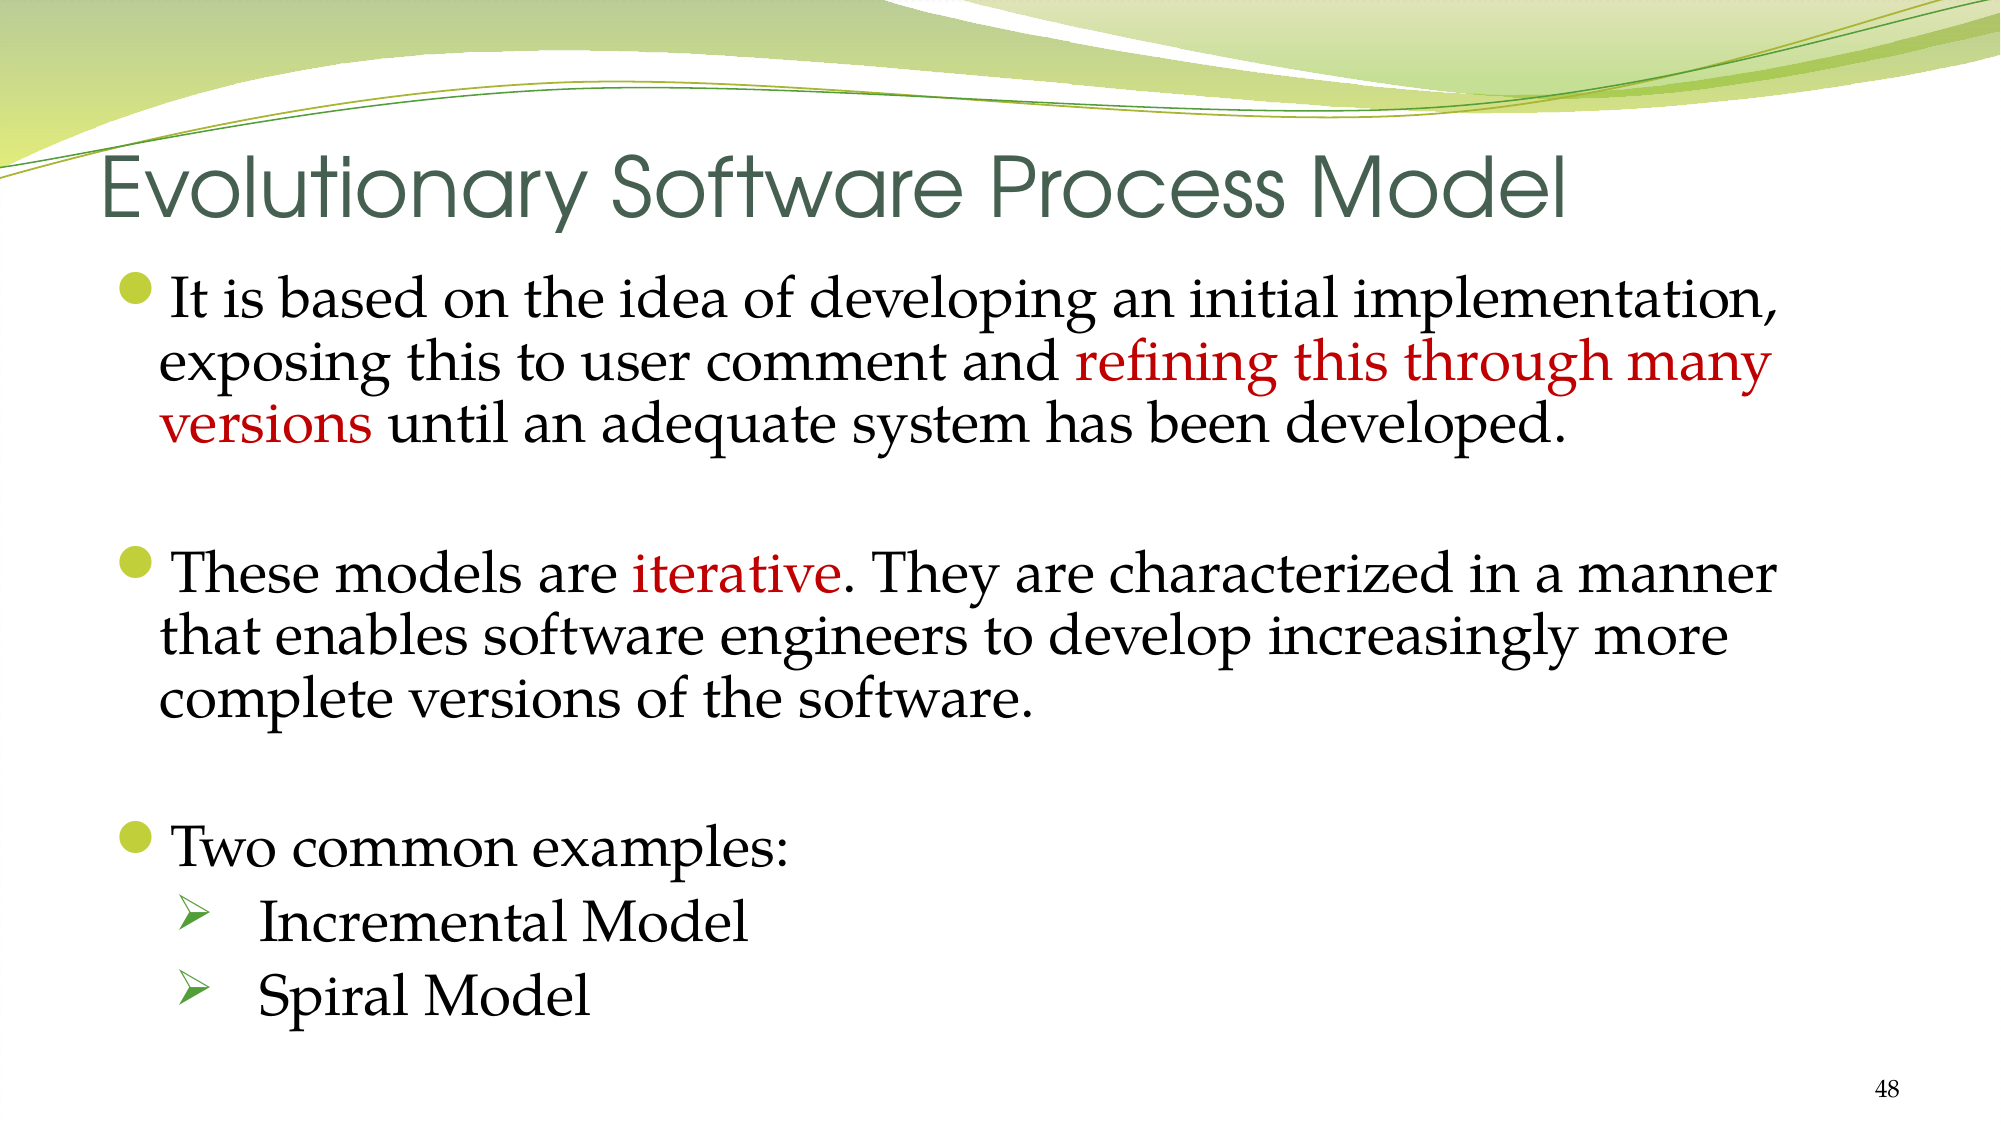

# Evolutionary Software Process Model
It is based on the idea of developing an initial implementation, exposing this to user comment and refining this through many versions until an adequate system has been developed.

These models are iterative. They are characterized in a manner that enables software engineers to develop increasingly more complete versions of the software.

Two common examples:
Incremental Model
Spiral Model
48